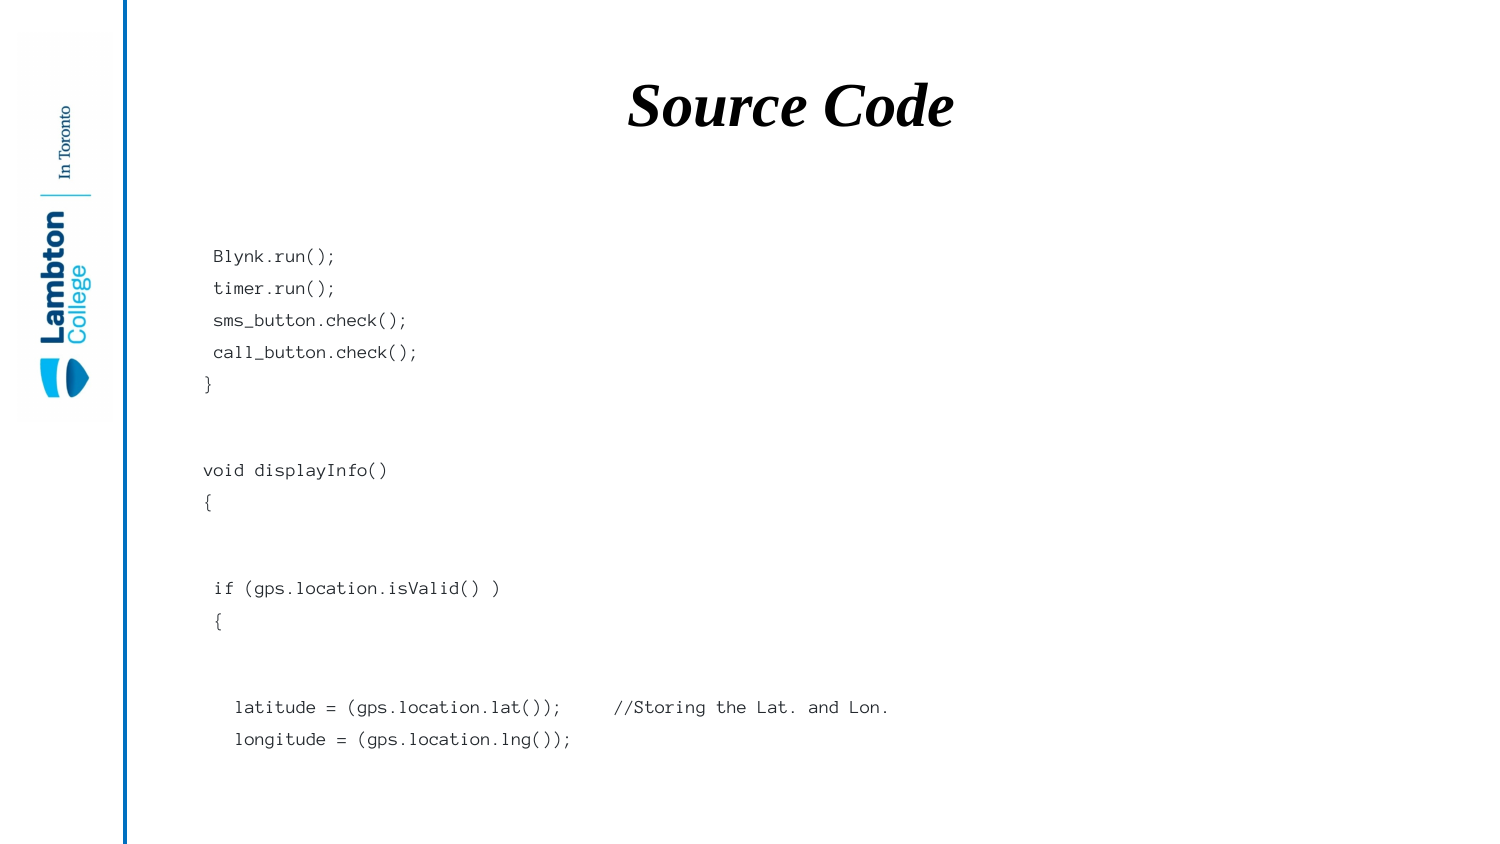

# Source Code

 Blynk.run();
 timer.run();
 sms_button.check();
 call_button.check();
}

void displayInfo()
{

 if (gps.location.isValid() )
 {

   latitude = (gps.location.lat());     //Storing the Lat. and Lon.
   longitude = (gps.location.lng());